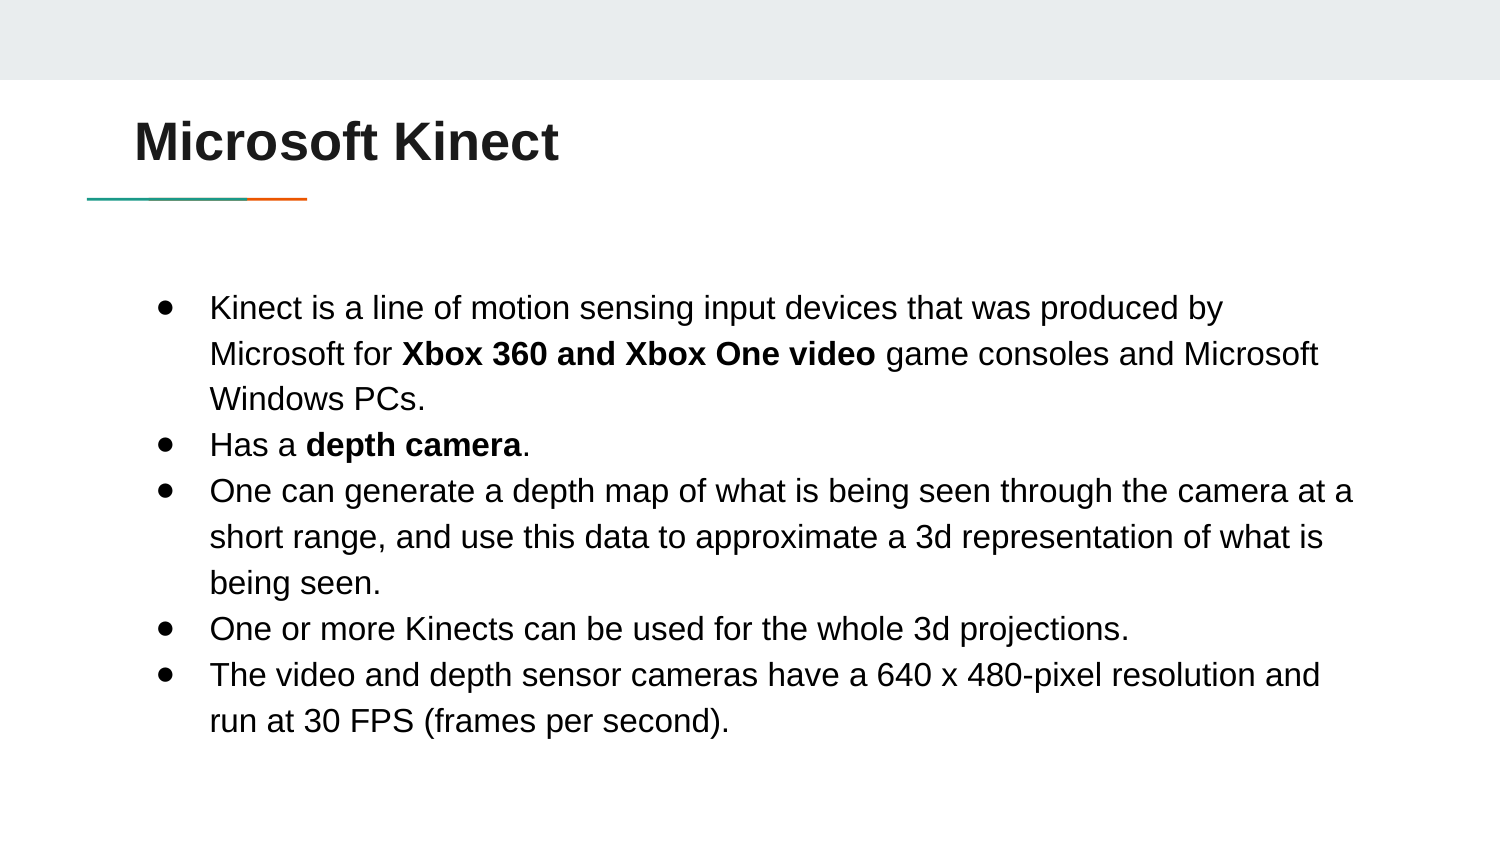

# Microsoft Kinect
Kinect is a line of motion sensing input devices that was produced by Microsoft for Xbox 360 and Xbox One video game consoles and Microsoft Windows PCs.
Has a depth camera.
One can generate a depth map of what is being seen through the camera at a short range, and use this data to approximate a 3d representation of what is being seen.
One or more Kinects can be used for the whole 3d projections.
The video and depth sensor cameras have a 640 x 480-pixel resolution and run at 30 FPS (frames per second).